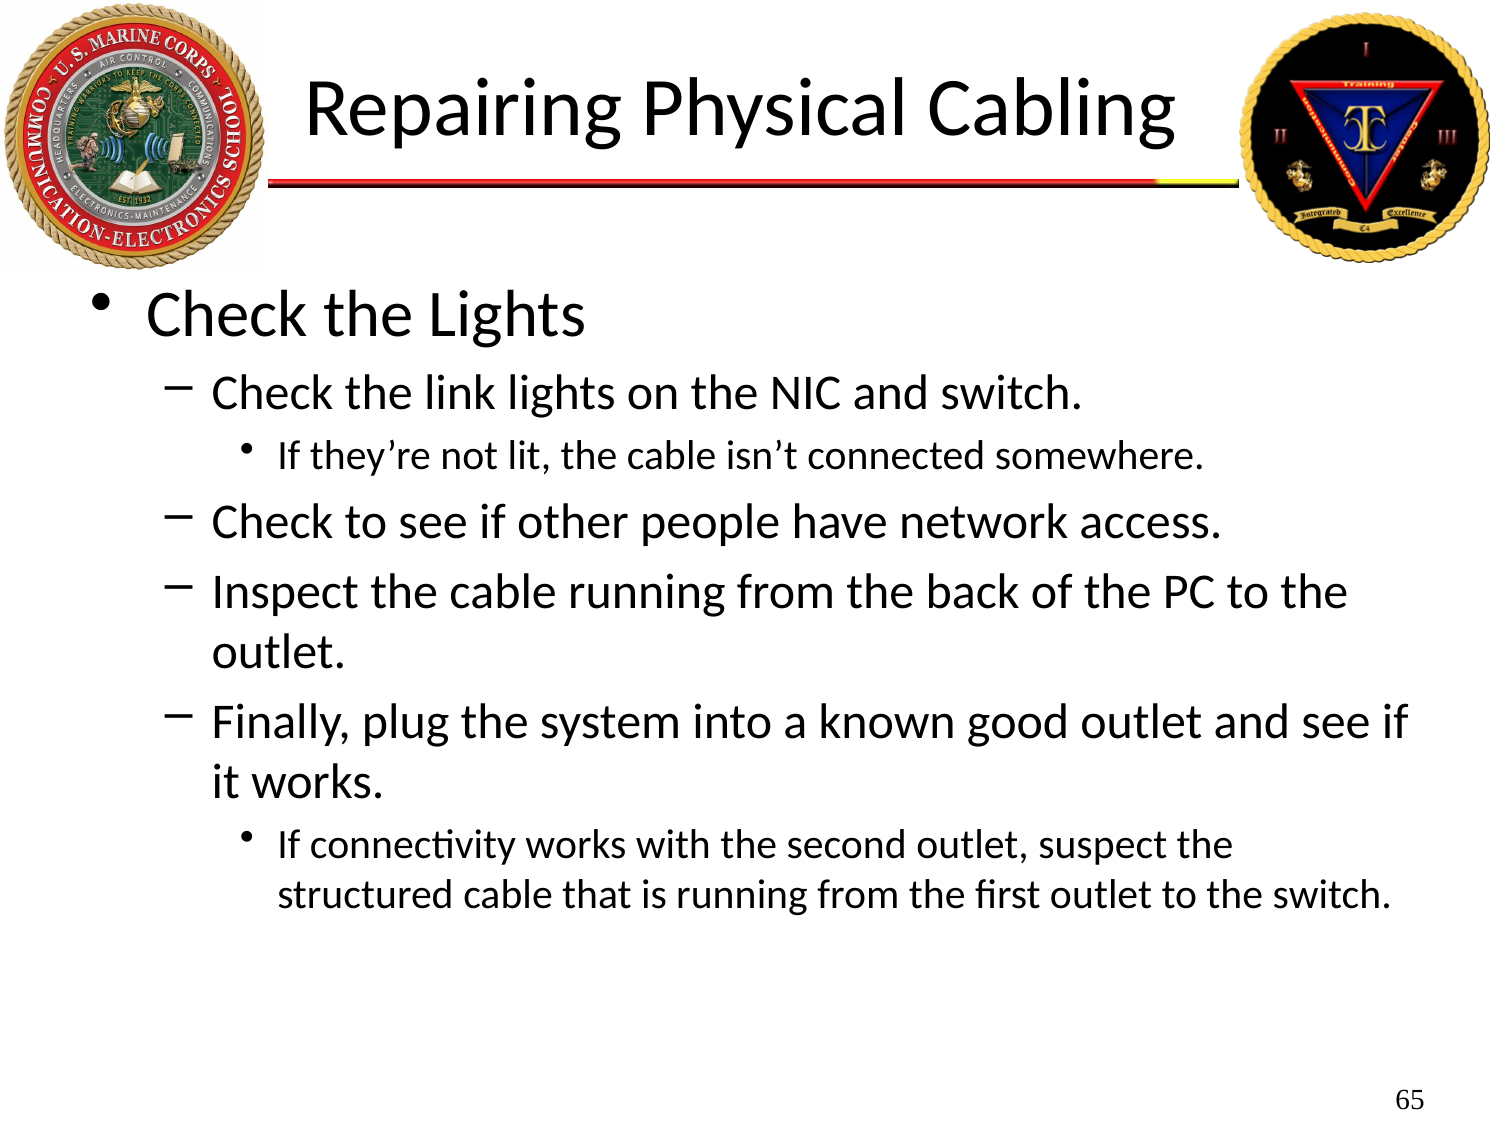

# Repairing Physical Cabling
Check the Lights
Check the link lights on the NIC and switch.
If they’re not lit, the cable isn’t connected somewhere.
Check to see if other people have network access.
Inspect the cable running from the back of the PC to the outlet.
Finally, plug the system into a known good outlet and see if it works.
If connectivity works with the second outlet, suspect the structured cable that is running from the first outlet to the switch.